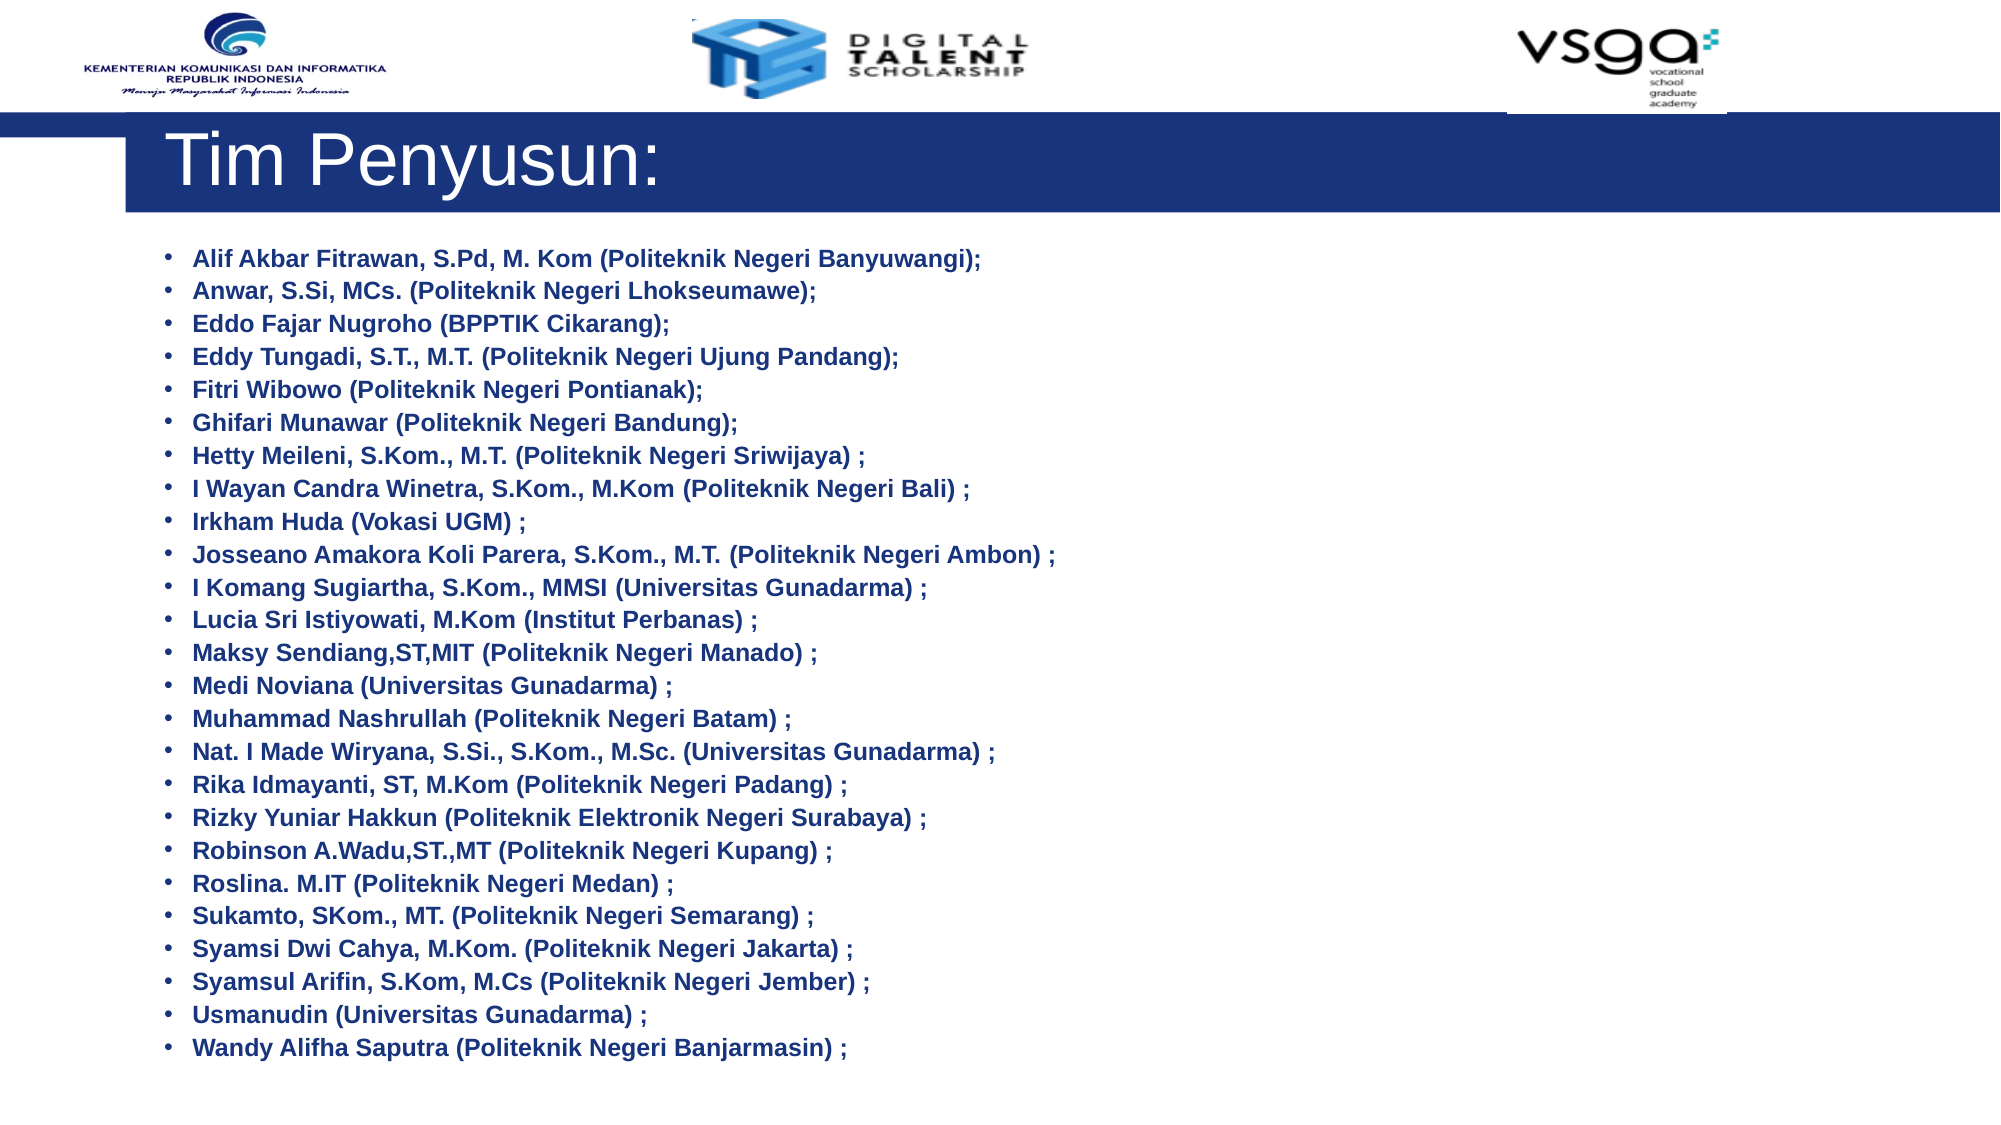

Tim Penyusun:
Alif Akbar Fitrawan, S.Pd, M. Kom (Politeknik Negeri Banyuwangi);
Anwar, S.Si, MCs. (Politeknik Negeri Lhokseumawe);
Eddo Fajar Nugroho (BPPTIK Cikarang);
Eddy Tungadi, S.T., M.T. (Politeknik Negeri Ujung Pandang);
Fitri Wibowo (Politeknik Negeri Pontianak);
Ghifari Munawar (Politeknik Negeri Bandung);
Hetty Meileni, S.Kom., M.T. (Politeknik Negeri Sriwijaya) ;
I Wayan Candra Winetra, S.Kom., M.Kom (Politeknik Negeri Bali) ;
Irkham Huda (Vokasi UGM) ;
Josseano Amakora Koli Parera, S.Kom., M.T. (Politeknik Negeri Ambon) ;
I Komang Sugiartha, S.Kom., MMSI (Universitas Gunadarma) ;
Lucia Sri Istiyowati, M.Kom (Institut Perbanas) ;
Maksy Sendiang,ST,MIT (Politeknik Negeri Manado) ;
Medi Noviana (Universitas Gunadarma) ;
Muhammad Nashrullah (Politeknik Negeri Batam) ;
Nat. I Made Wiryana, S.Si., S.Kom., M.Sc. (Universitas Gunadarma) ;
Rika Idmayanti, ST, M.Kom (Politeknik Negeri Padang) ;
Rizky Yuniar Hakkun (Politeknik Elektronik Negeri Surabaya) ;
Robinson A.Wadu,ST.,MT (Politeknik Negeri Kupang) ;
Roslina. M.IT (Politeknik Negeri Medan) ;
Sukamto, SKom., MT. (Politeknik Negeri Semarang) ;
Syamsi Dwi Cahya, M.Kom. (Politeknik Negeri Jakarta) ;
Syamsul Arifin, S.Kom, M.Cs (Politeknik Negeri Jember) ;
Usmanudin (Universitas Gunadarma) ;
Wandy Alifha Saputra (Politeknik Negeri Banjarmasin) ;